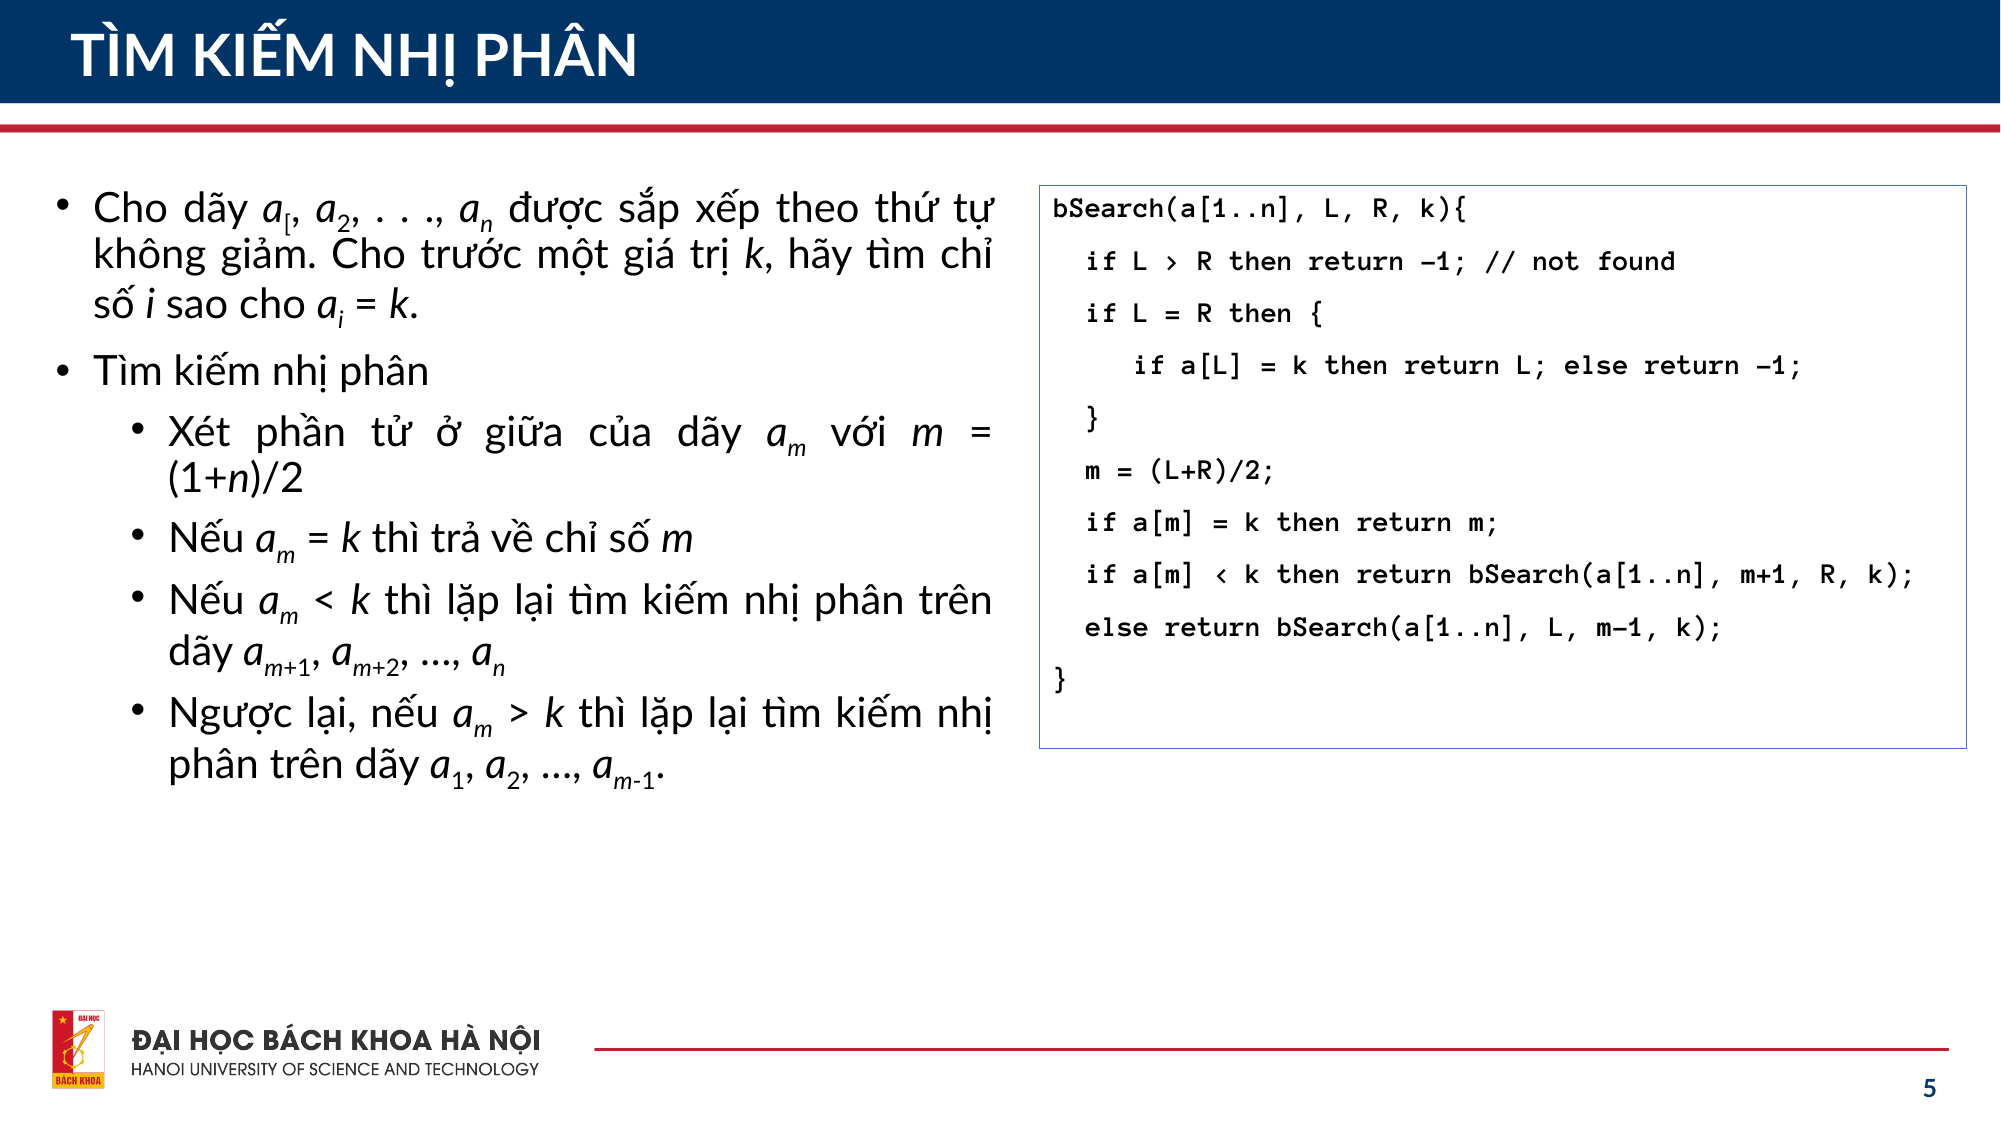

# TÌM KIẾM NHỊ PHÂN
Cho dãy a[, a2, . . ., an được sắp xếp theo thứ tự không giảm. Cho trước một giá trị k, hãy tìm chỉ số i sao cho ai = k.
Tìm kiếm nhị phân
Xét phần tử ở giữa của dãy am với m = (1+n)/2
Nếu am = k thì trả về chỉ số m
Nếu am < k thì lặp lại tìm kiếm nhị phân trên dãy am+1, am+2, …, an
Ngược lại, nếu am > k thì lặp lại tìm kiếm nhị phân trên dãy a1, a2, …, am-1.
bSearch(a[1..n], L, R, k){
  if L > R then return -1; // not found
  if L = R then {
     if a[L] = k then return L; else return -1;
  }
  m = (L+R)/2;
  if a[m] = k then return m;
  if a[m] < k then return bSearch(a[1..n], m+1, R, k);
  else return bSearch(a[1..n], L, m-1, k);
}
5